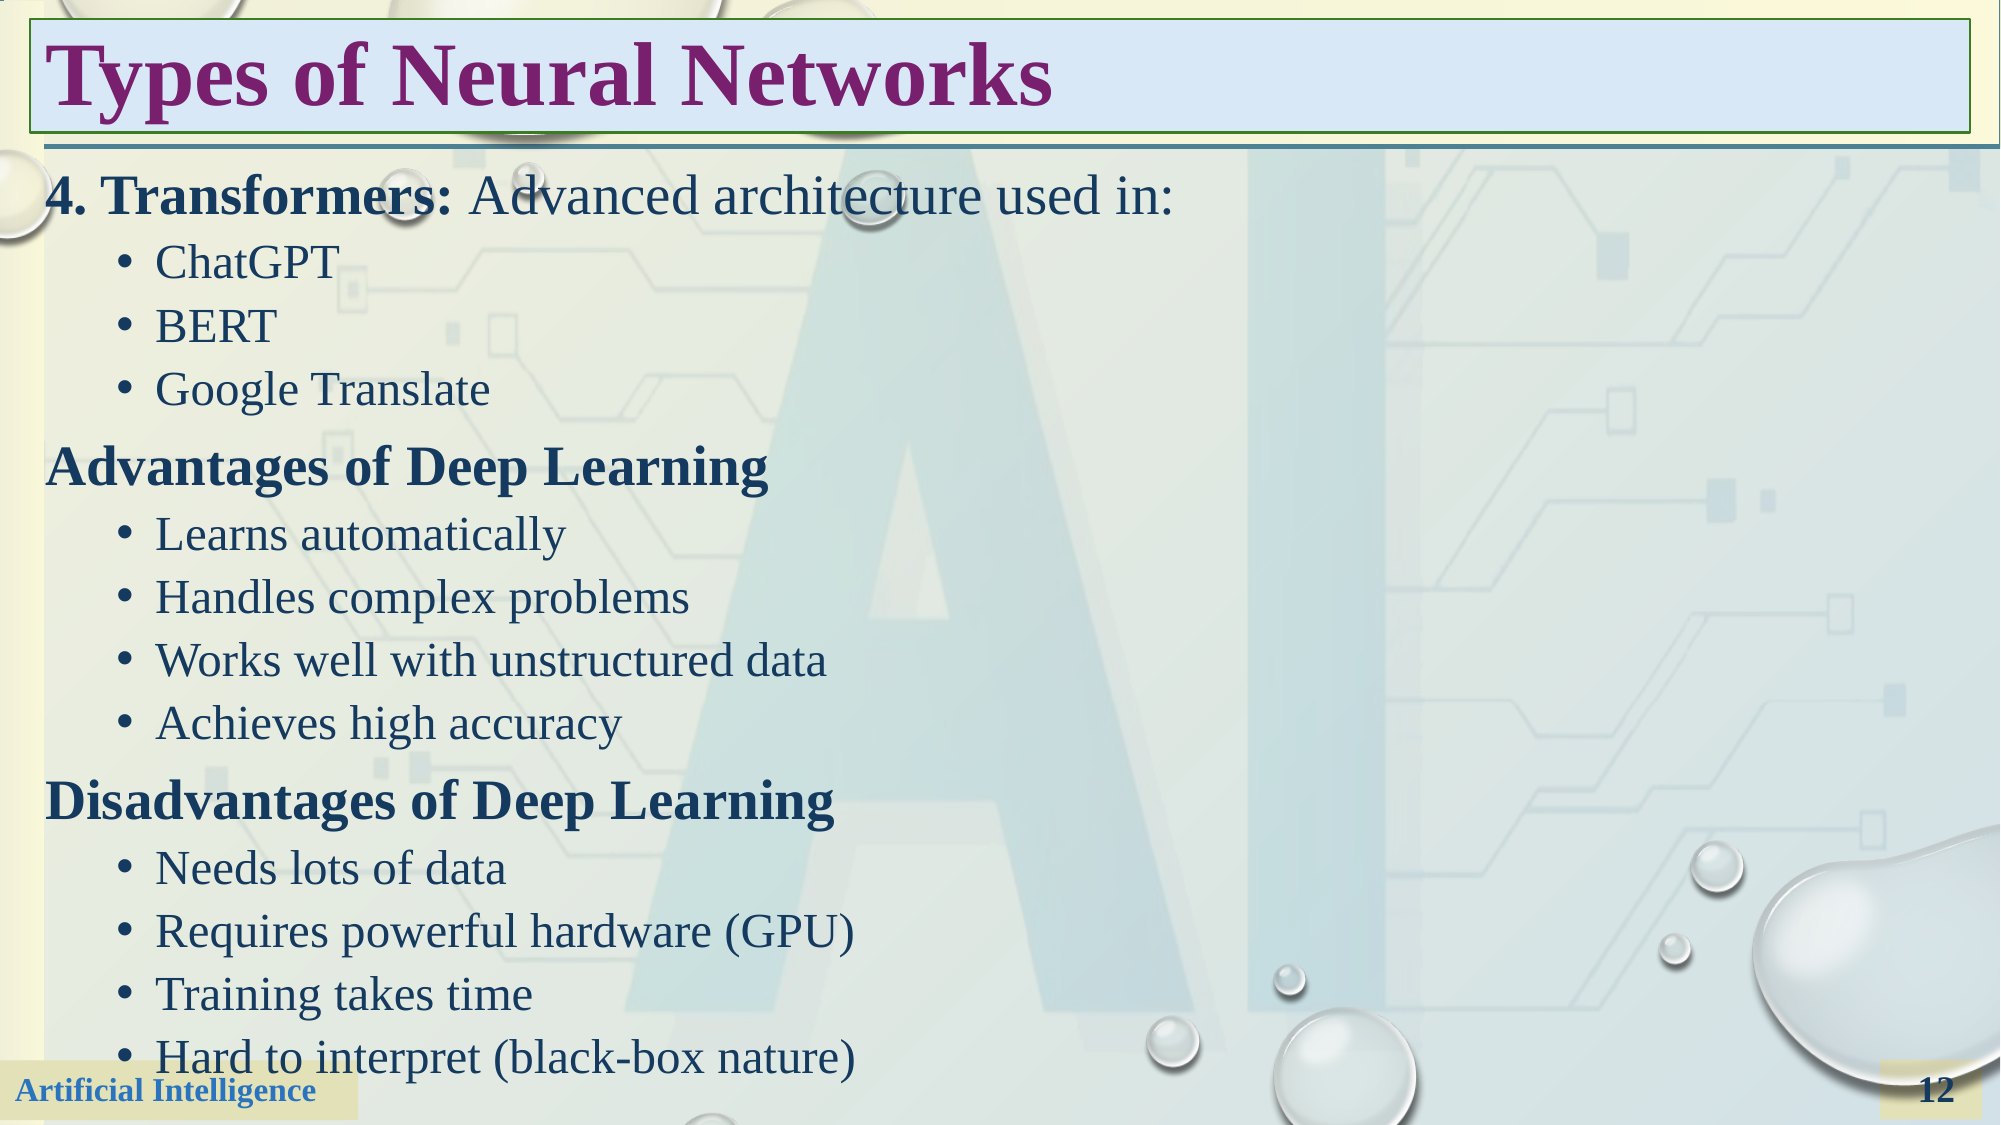

# Types of Neural Networks
4. Transformers: Advanced architecture used in:
ChatGPT
BERT
Google Translate
Advantages of Deep Learning
Learns automatically
Handles complex problems
Works well with unstructured data
Achieves high accuracy
Disadvantages of Deep Learning
Needs lots of data
Requires powerful hardware (GPU)
Training takes time
Hard to interpret (black-box nature)
12